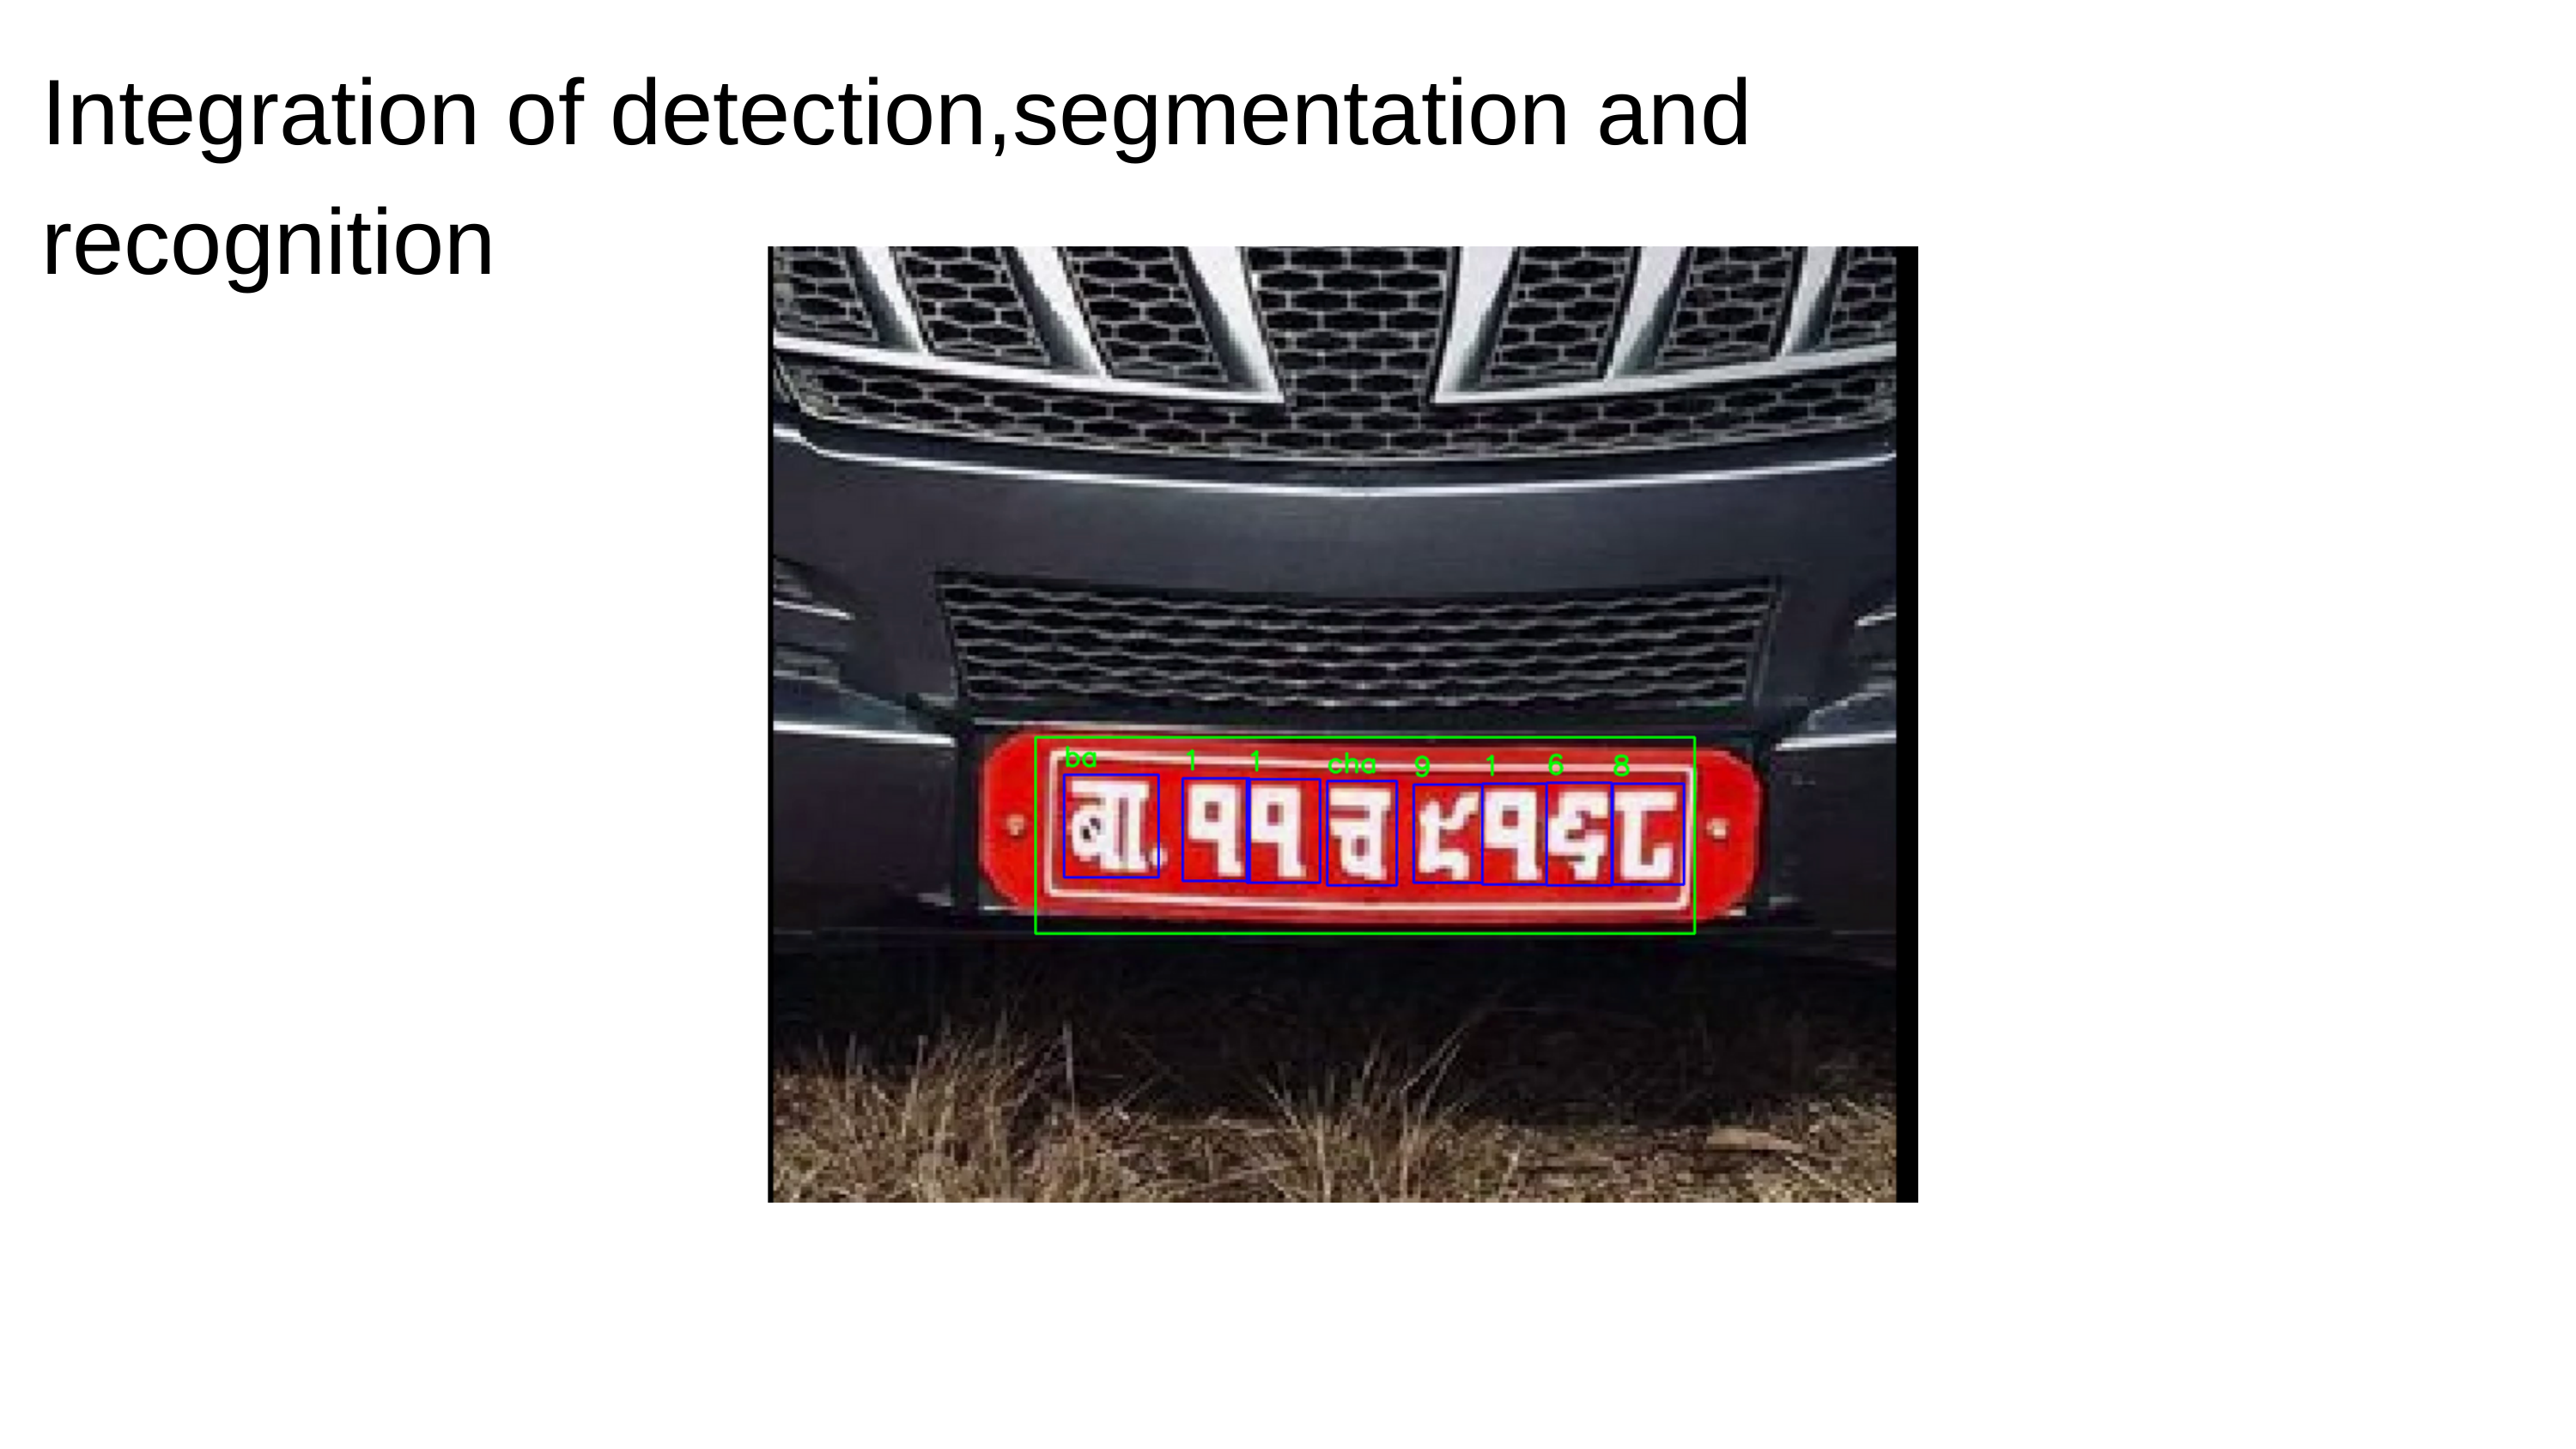

Integration of detection,segmentation and recognition
Integration of detection,segmentation and recognition